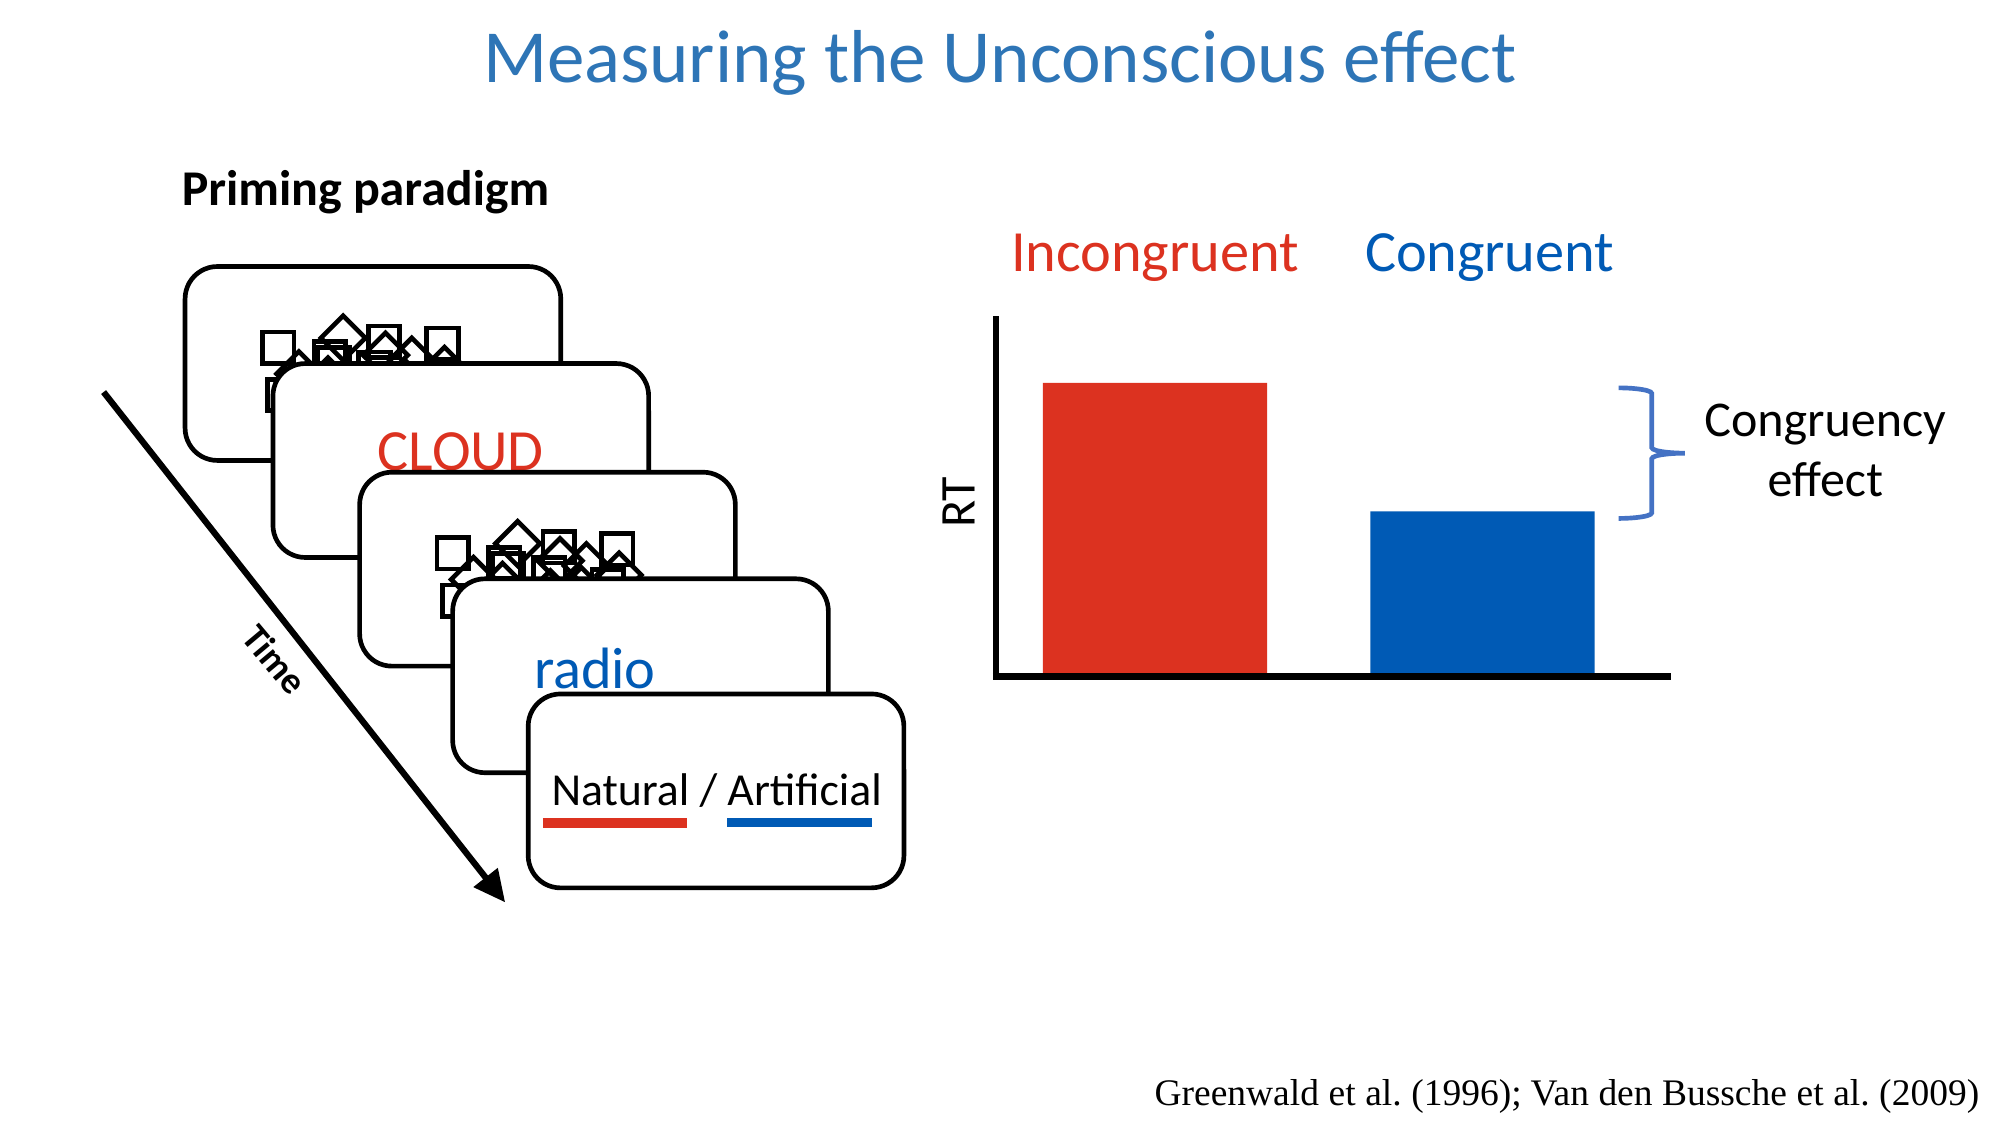

Measuring the Unconscious effect
Priming paradigm
Incongruent
Congruent

RT

CLOUD
Congruency effect

Time

radio

Natural / Artificial
Greenwald et al. (1996); Van den Bussche et al. (2009)